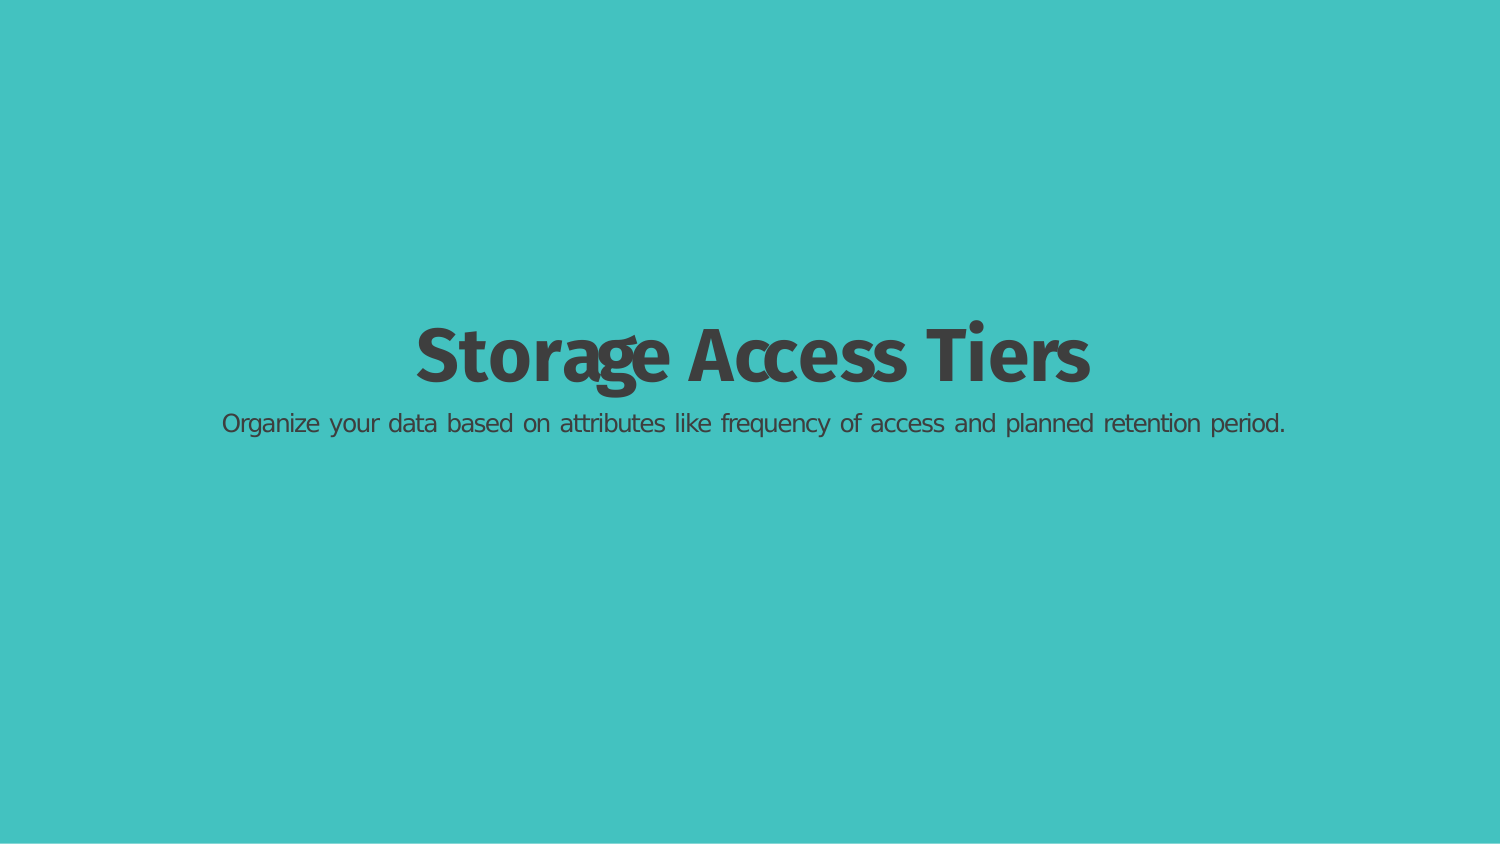

# Storage Access Tiers
Organize your data based on attributes like frequency of access and planned retention period.